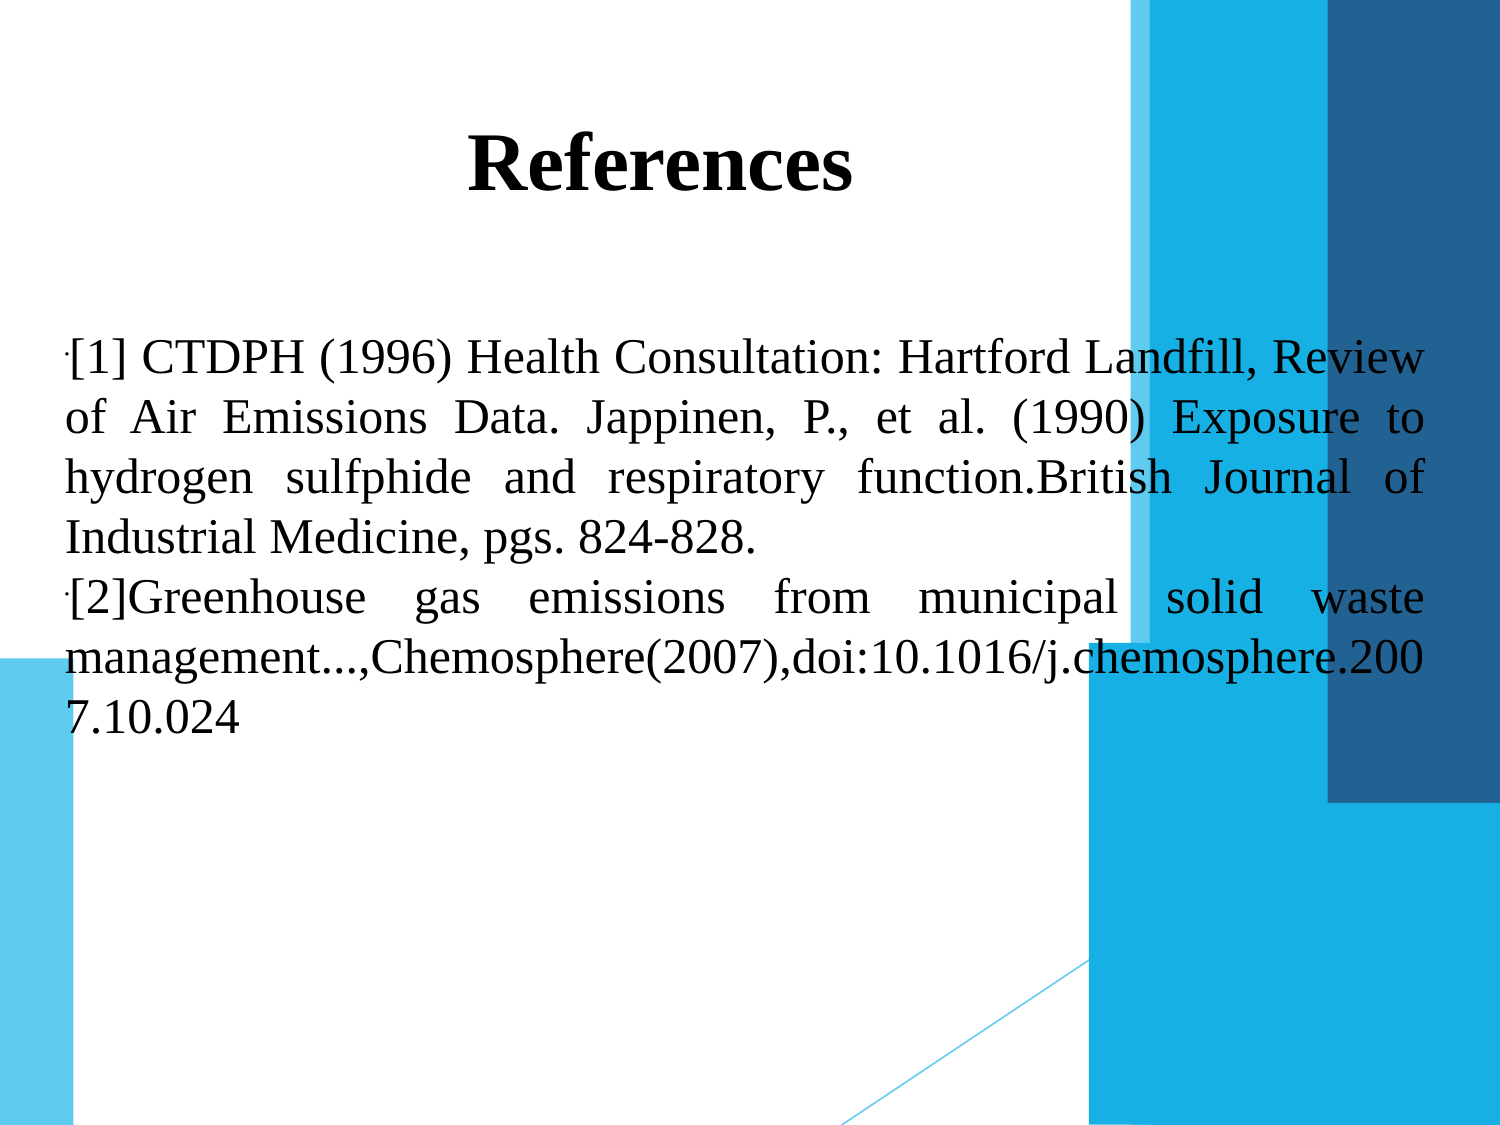

References
[1] CTDPH (1996) Health Consultation: Hartford Landfill, Review of Air Emissions Data. Jappinen, P., et al. (1990) Exposure to hydrogen sulfphide and respiratory function.British Journal of Industrial Medicine, pgs. 824-828.
[2]Greenhouse gas emissions from municipal solid waste management...,Chemosphere(2007),doi:10.1016/j.chemosphere.2007.10.024